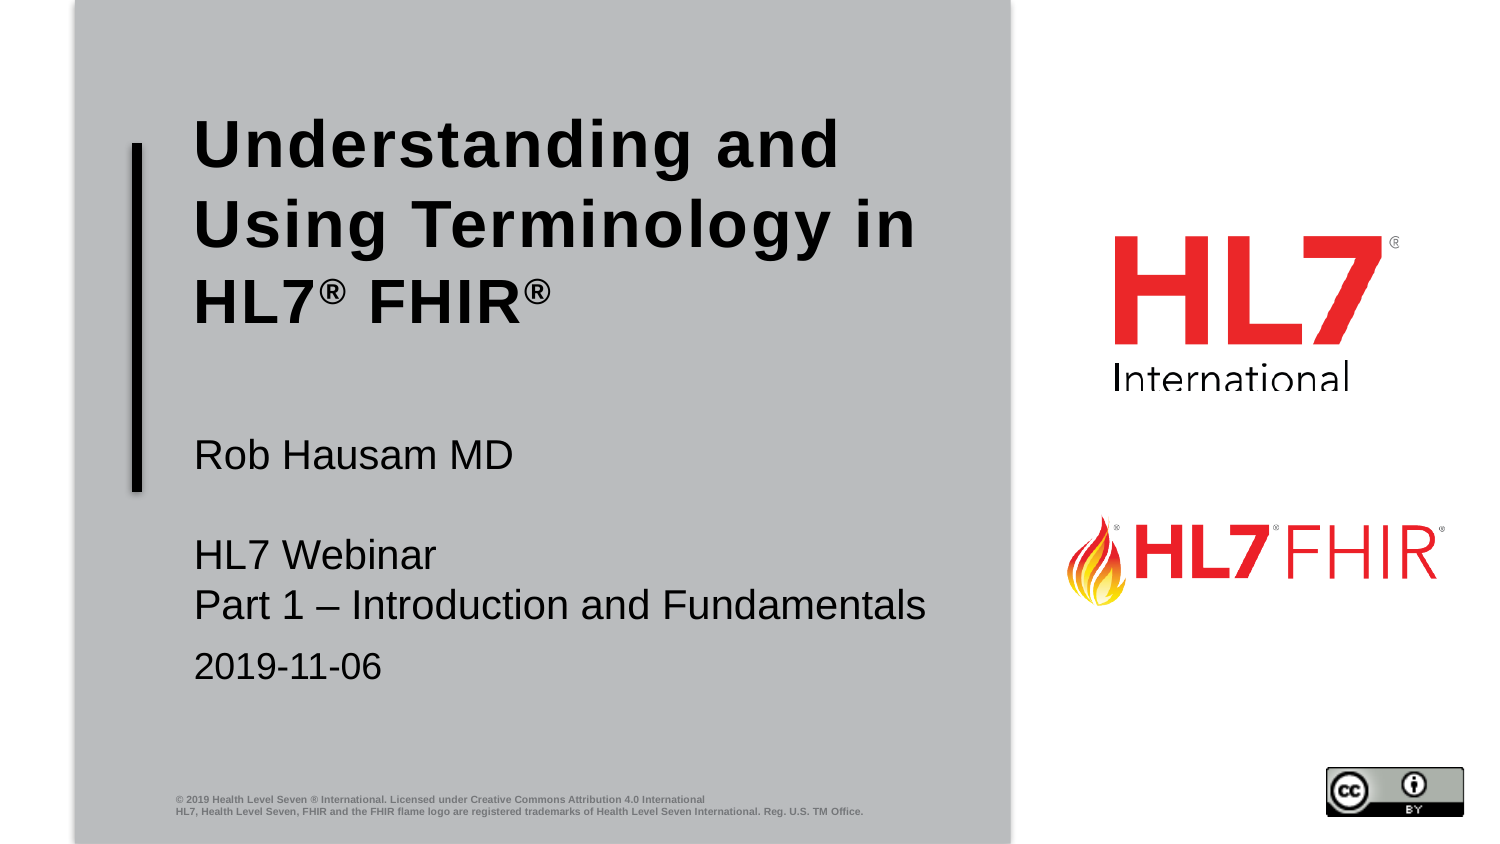

# Understanding and Using Terminology in HL7® FHIR®
Rob Hausam MD

HL7 Webinar
Part 1 – Introduction and Fundamentals

2019-11-06

© 2019 Health Level Seven ® International. Licensed under Creative Commons Attribution 4.0 International
HL7, Health Level Seven, FHIR and the FHIR flame logo are registered trademarks of Health Level Seven International. Reg. U.S. TM Office.